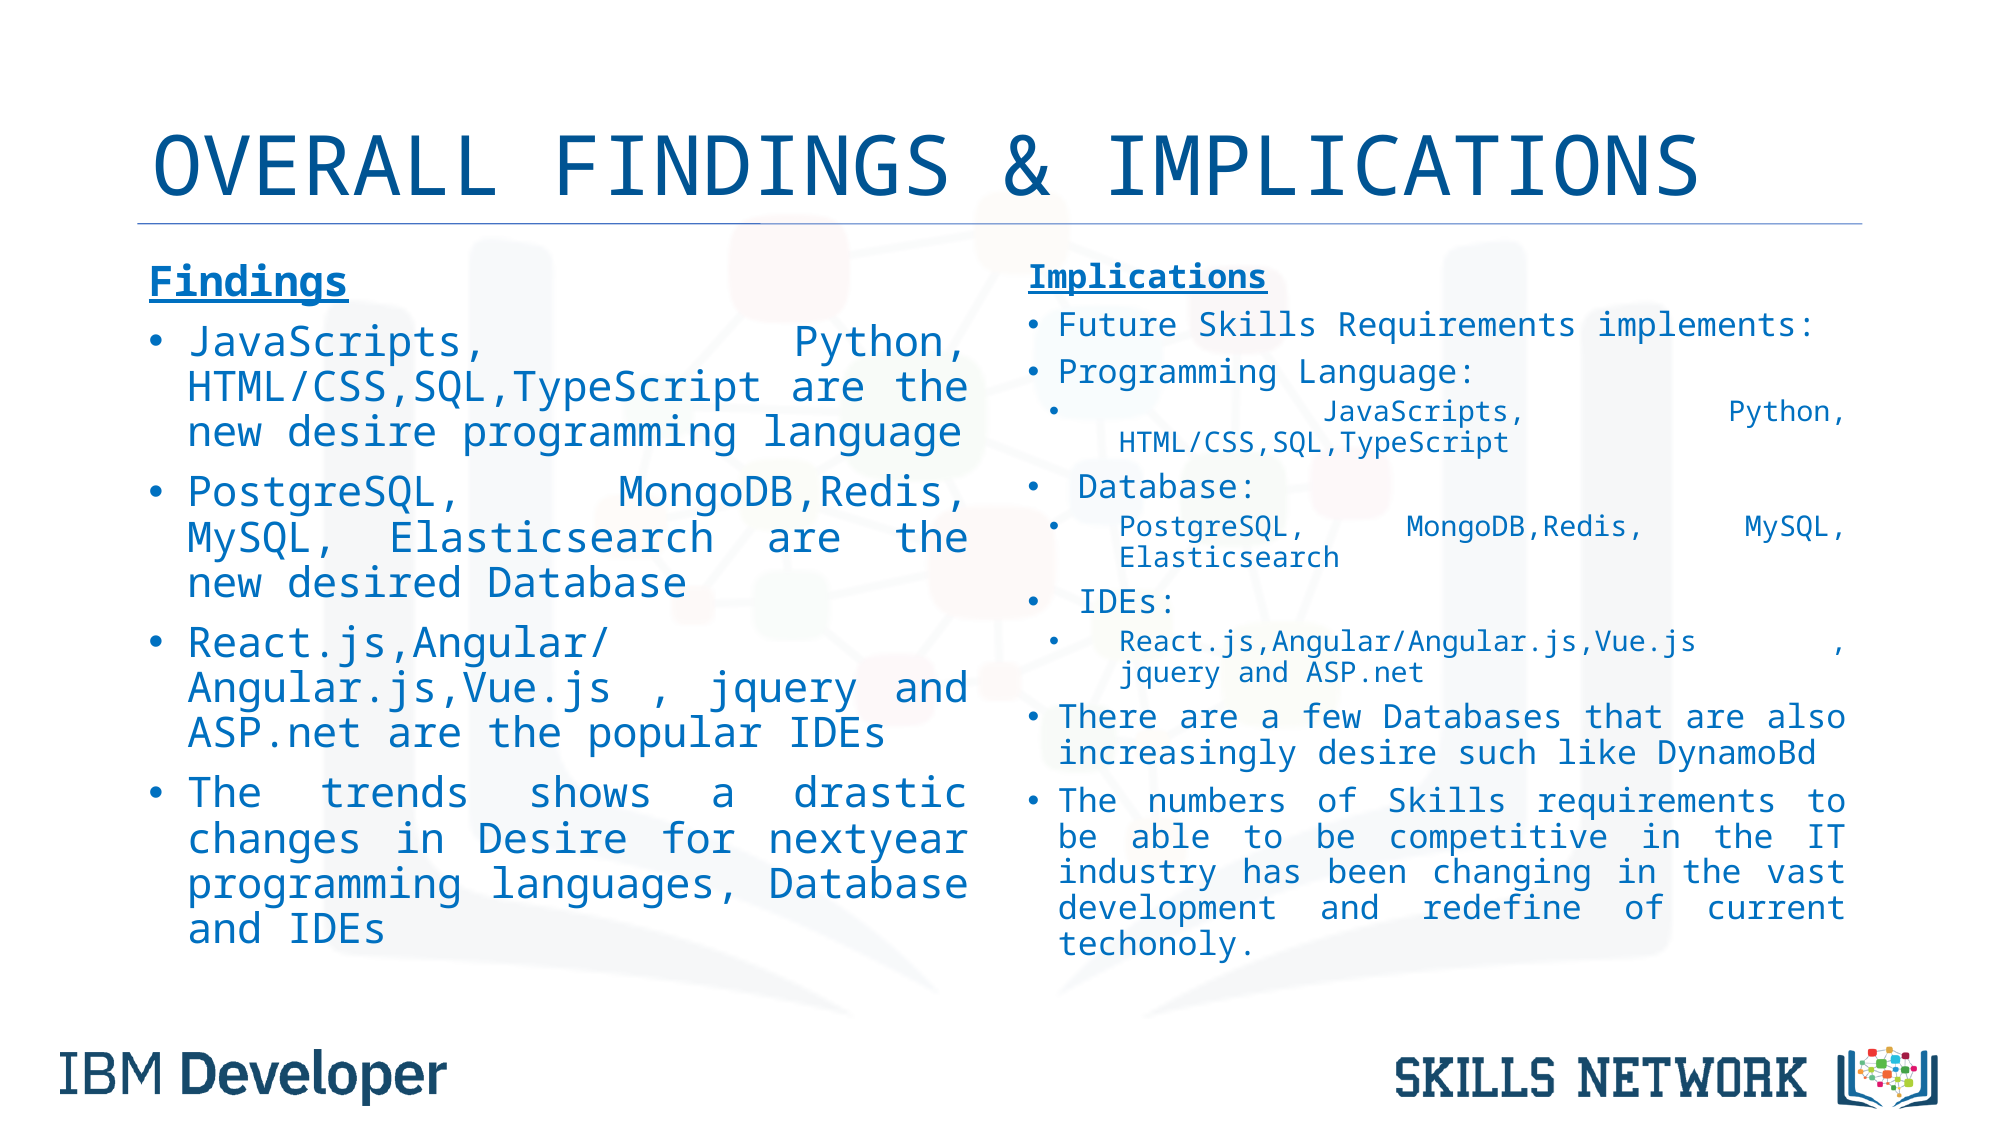

# OVERALL FINDINGS & IMPLICATIONS
Findings
JavaScripts, Python, HTML/CSS,SQL,TypeScript are the new desire programming language
PostgreSQL, MongoDB,Redis, MySQL, Elasticsearch are the new desired Database
React.js,Angular/Angular.js,Vue.js , jquery and ASP.net are the popular IDEs
The trends shows a drastic changes in Desire for nextyear programming languages, Database and IDEs
Implications
Future Skills Requirements implements:
Programming Language:
 JavaScripts, Python, HTML/CSS,SQL,TypeScript
 Database:
PostgreSQL, MongoDB,Redis, MySQL, Elasticsearch
 IDEs:
React.js,Angular/Angular.js,Vue.js , jquery and ASP.net
There are a few Databases that are also increasingly desire such like DynamoBd
The numbers of Skills requirements to be able to be competitive in the IT industry has been changing in the vast development and redefine of current techonoly.